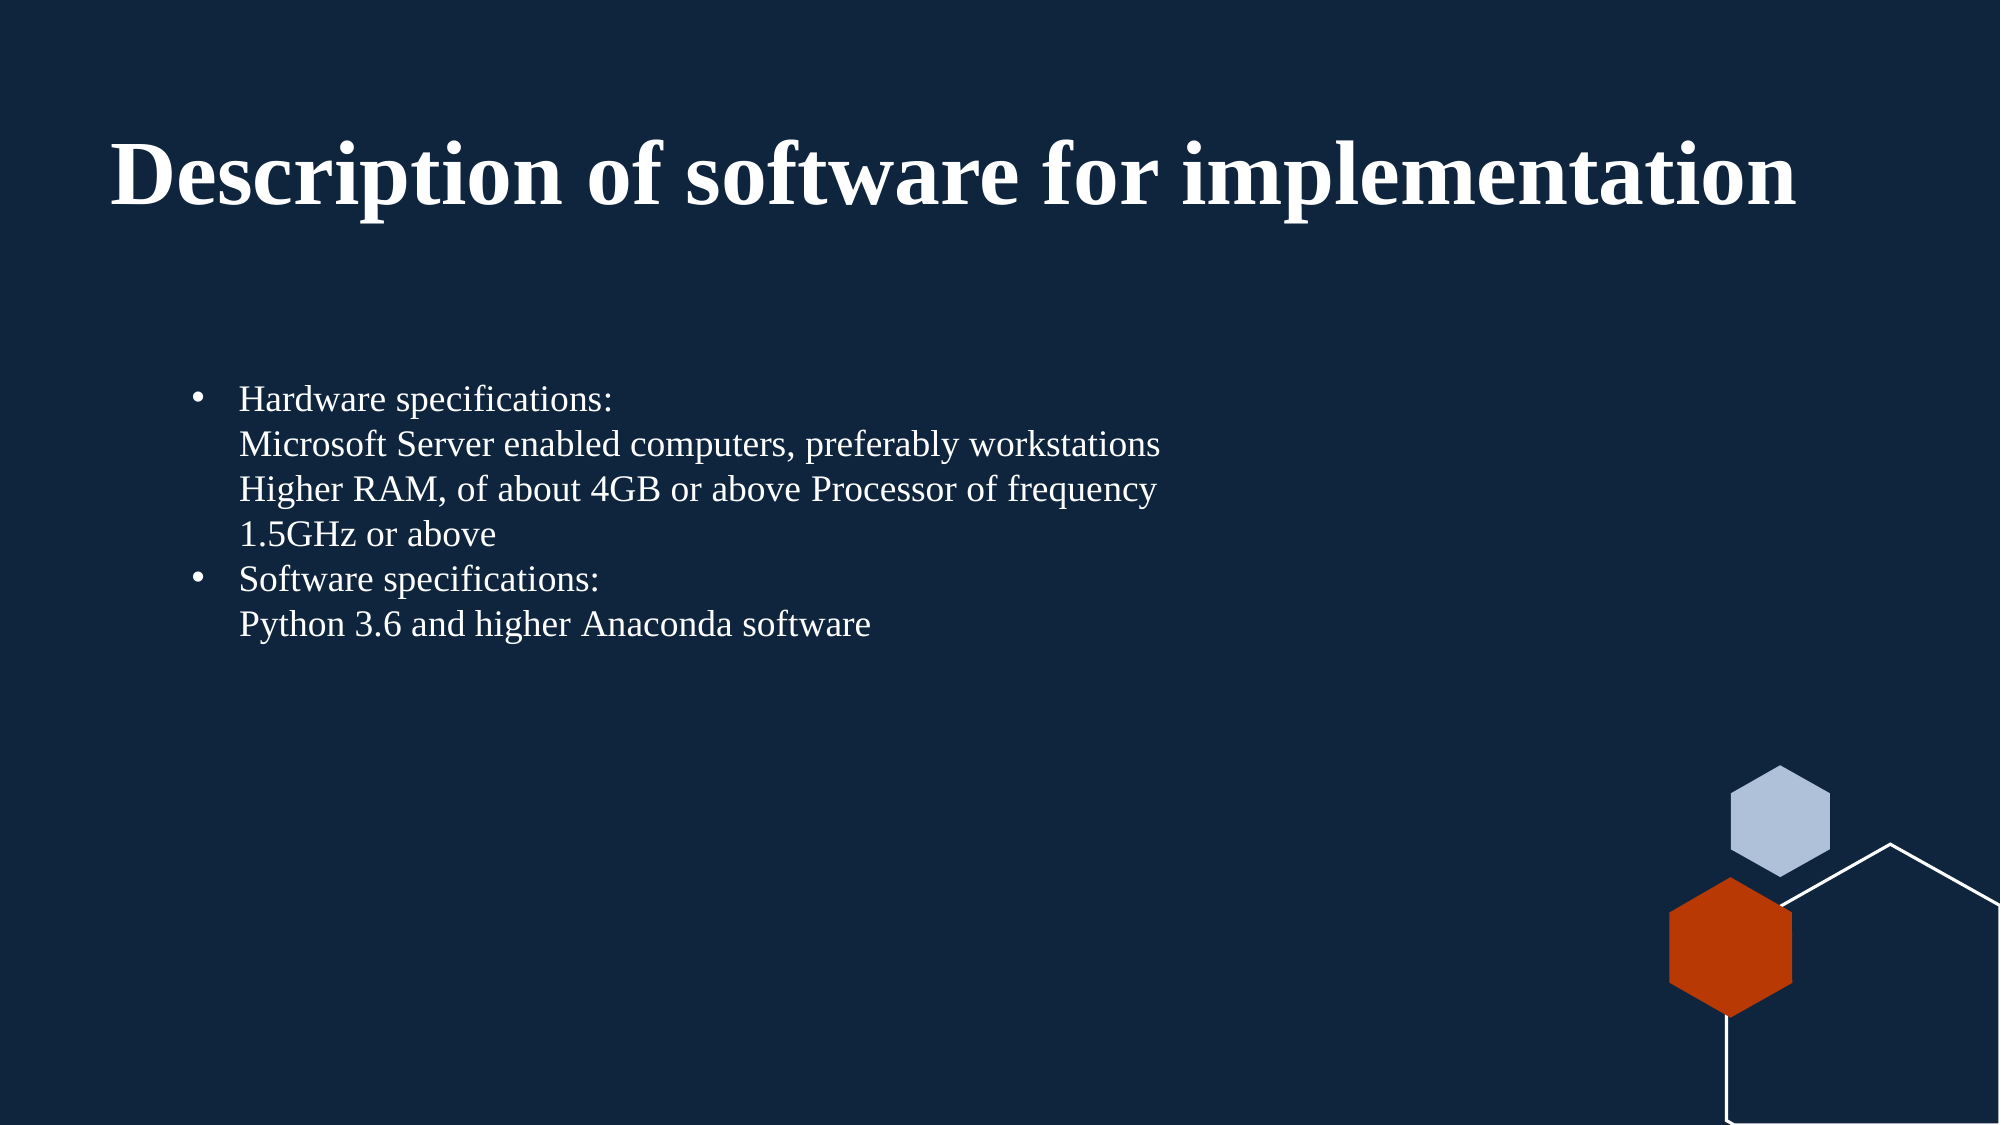

# Description of software for implementation
Hardware specifications:
     Microsoft Server enabled computers, preferably workstations
     Higher RAM, of about 4GB or above Processor of frequency
     1.5GHz or above
Software specifications:
     Python 3.6 and higher Anaconda software